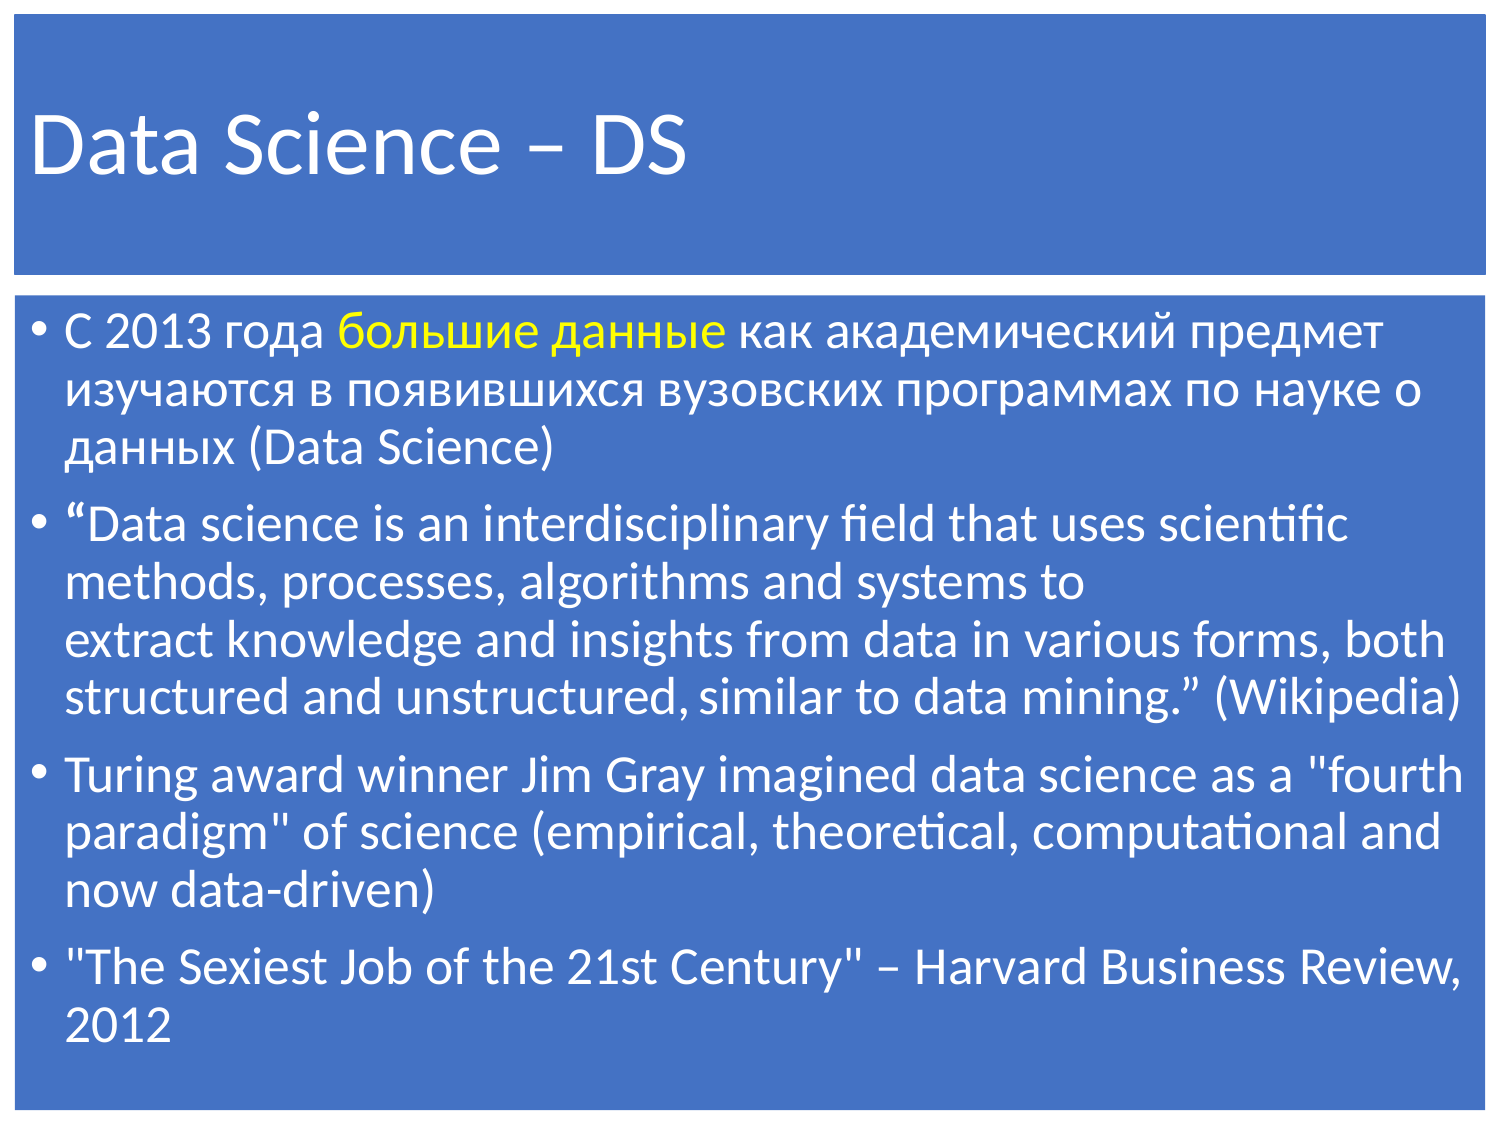

# Data Science – DS
С 2013 года большие данные как академический предмет изучаются в появившихся вузовских программах по науке о данных (Data Science)
“Data science is an interdisciplinary field that uses scientific methods, processes, algorithms and systems to extract knowledge and insights from data in various forms, both structured and unstructured, similar to data mining.” (Wikipedia)
Turing award winner Jim Gray imagined data science as a "fourth paradigm" of science (empirical, theoretical, computational and now data-driven)
"The Sexiest Job of the 21st Century" – Harvard Business Review, 2012